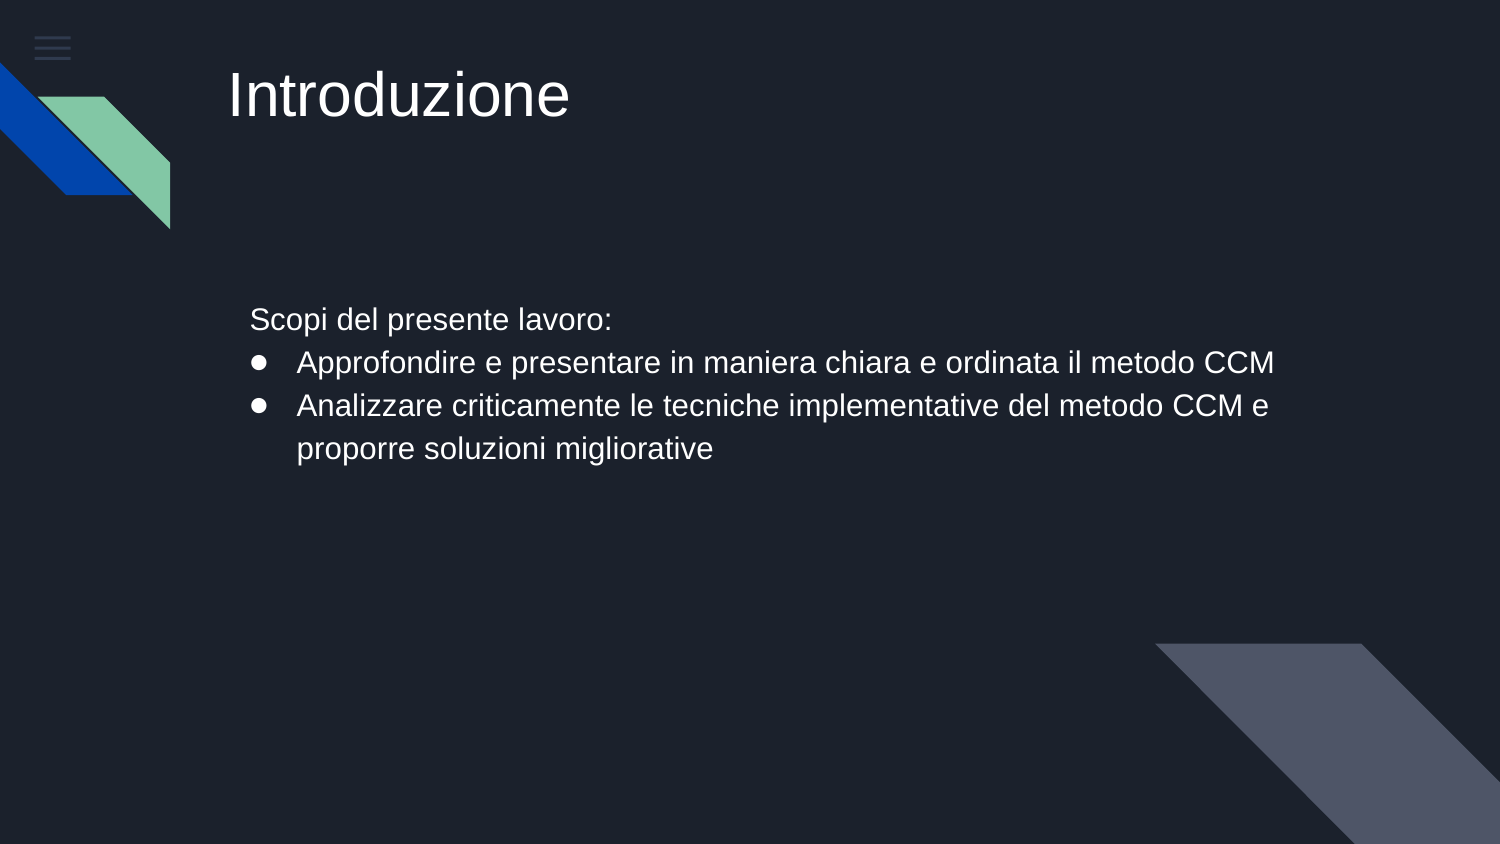

# Introduzione
Scopi del presente lavoro:
Approfondire e presentare in maniera chiara e ordinata il metodo CCM
Analizzare criticamente le tecniche implementative del metodo CCM e proporre soluzioni migliorative